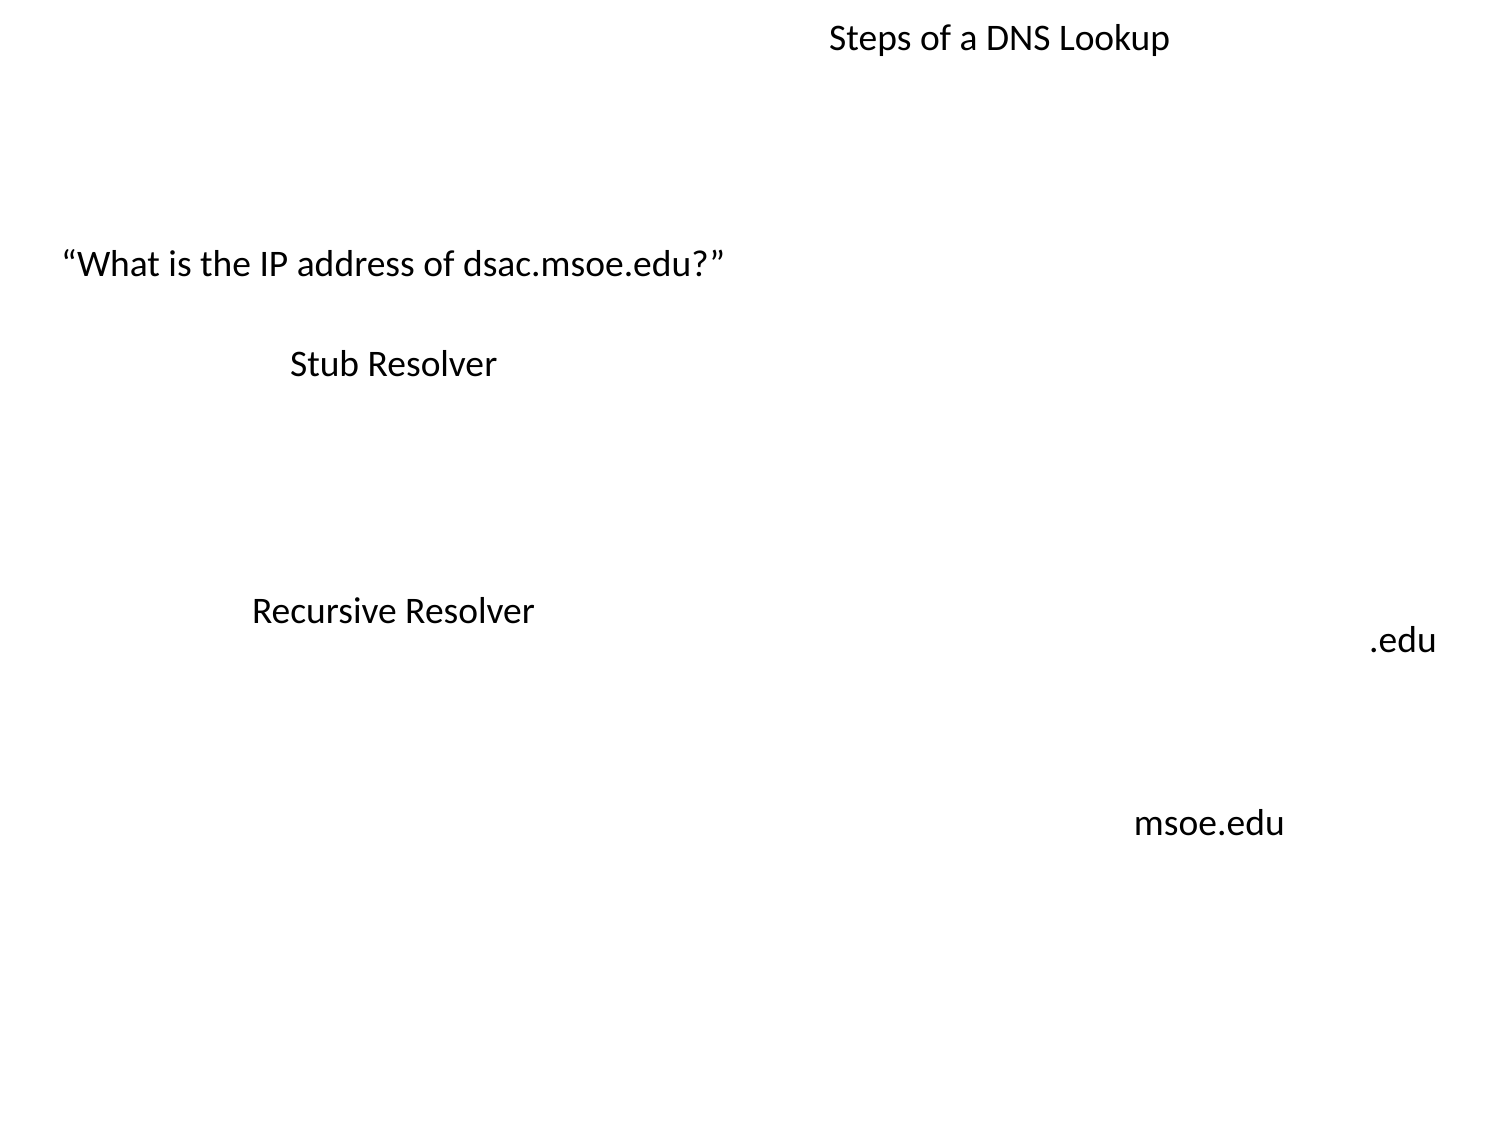

Steps of a DNS Lookup
“What is the IP address of dsac.msoe.edu?”
Stub Resolver
.(root)
Recursive Resolver
.edu
.org
msoe.edu
mit.edu
cs101.org